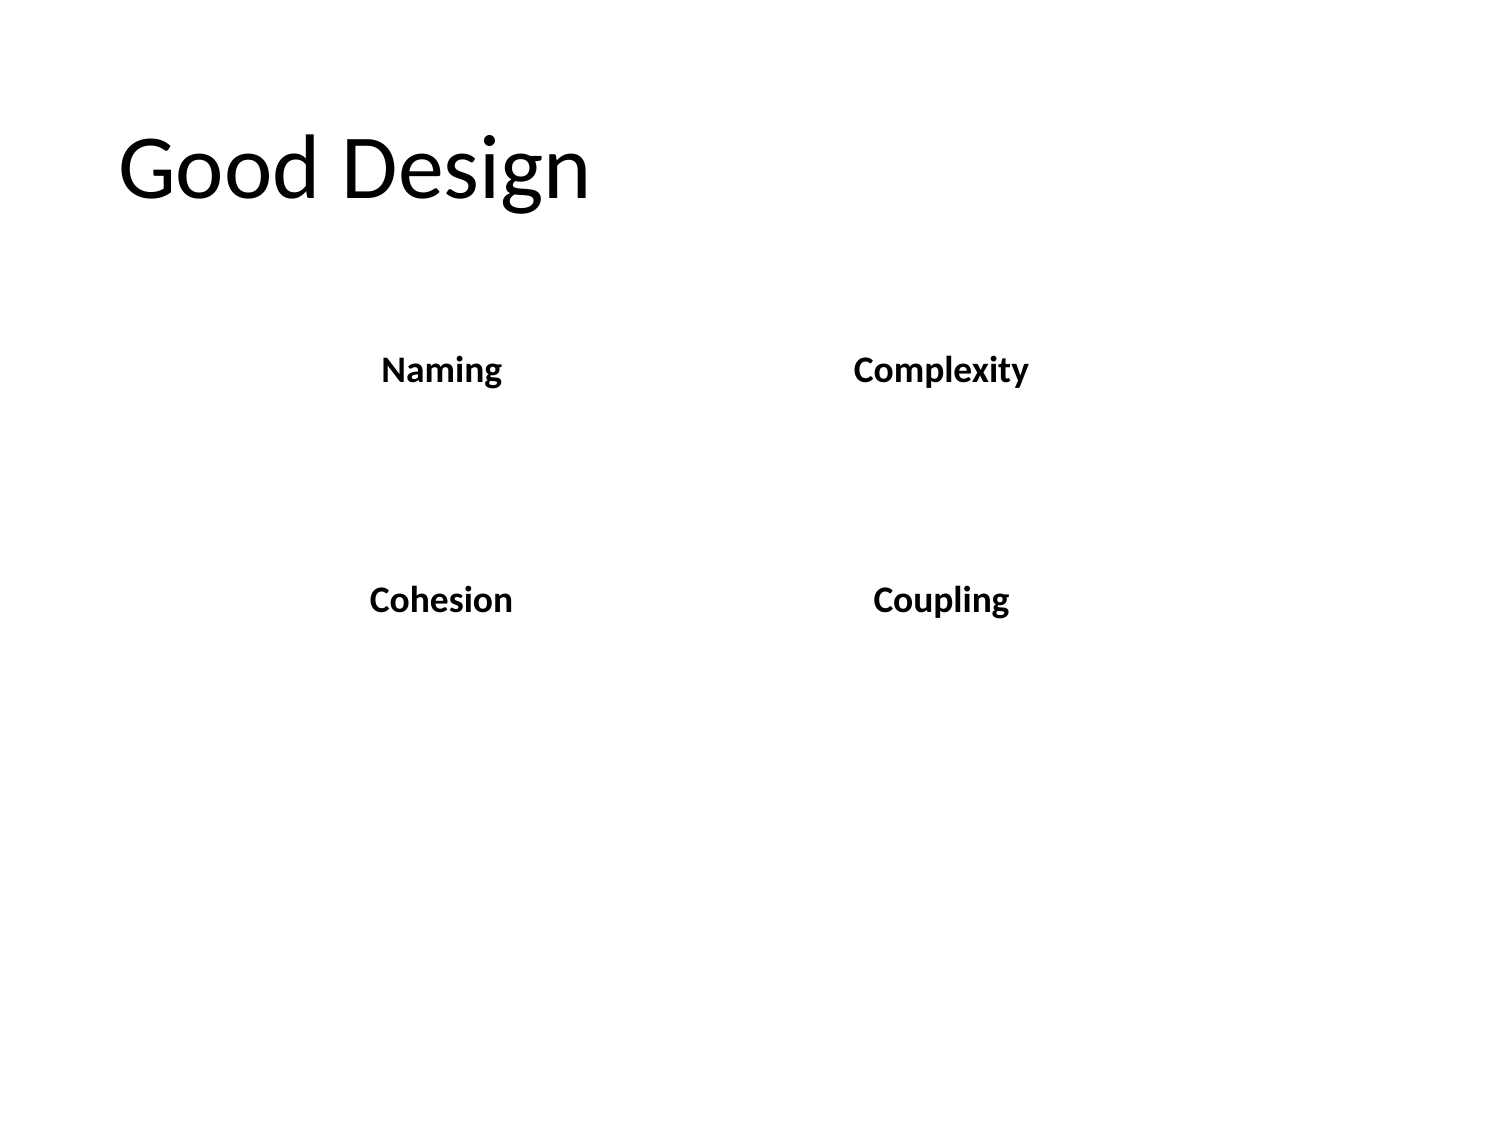

# Good Design
| Naming | Complexity |
| --- | --- |
| Cohesion | Coupling |